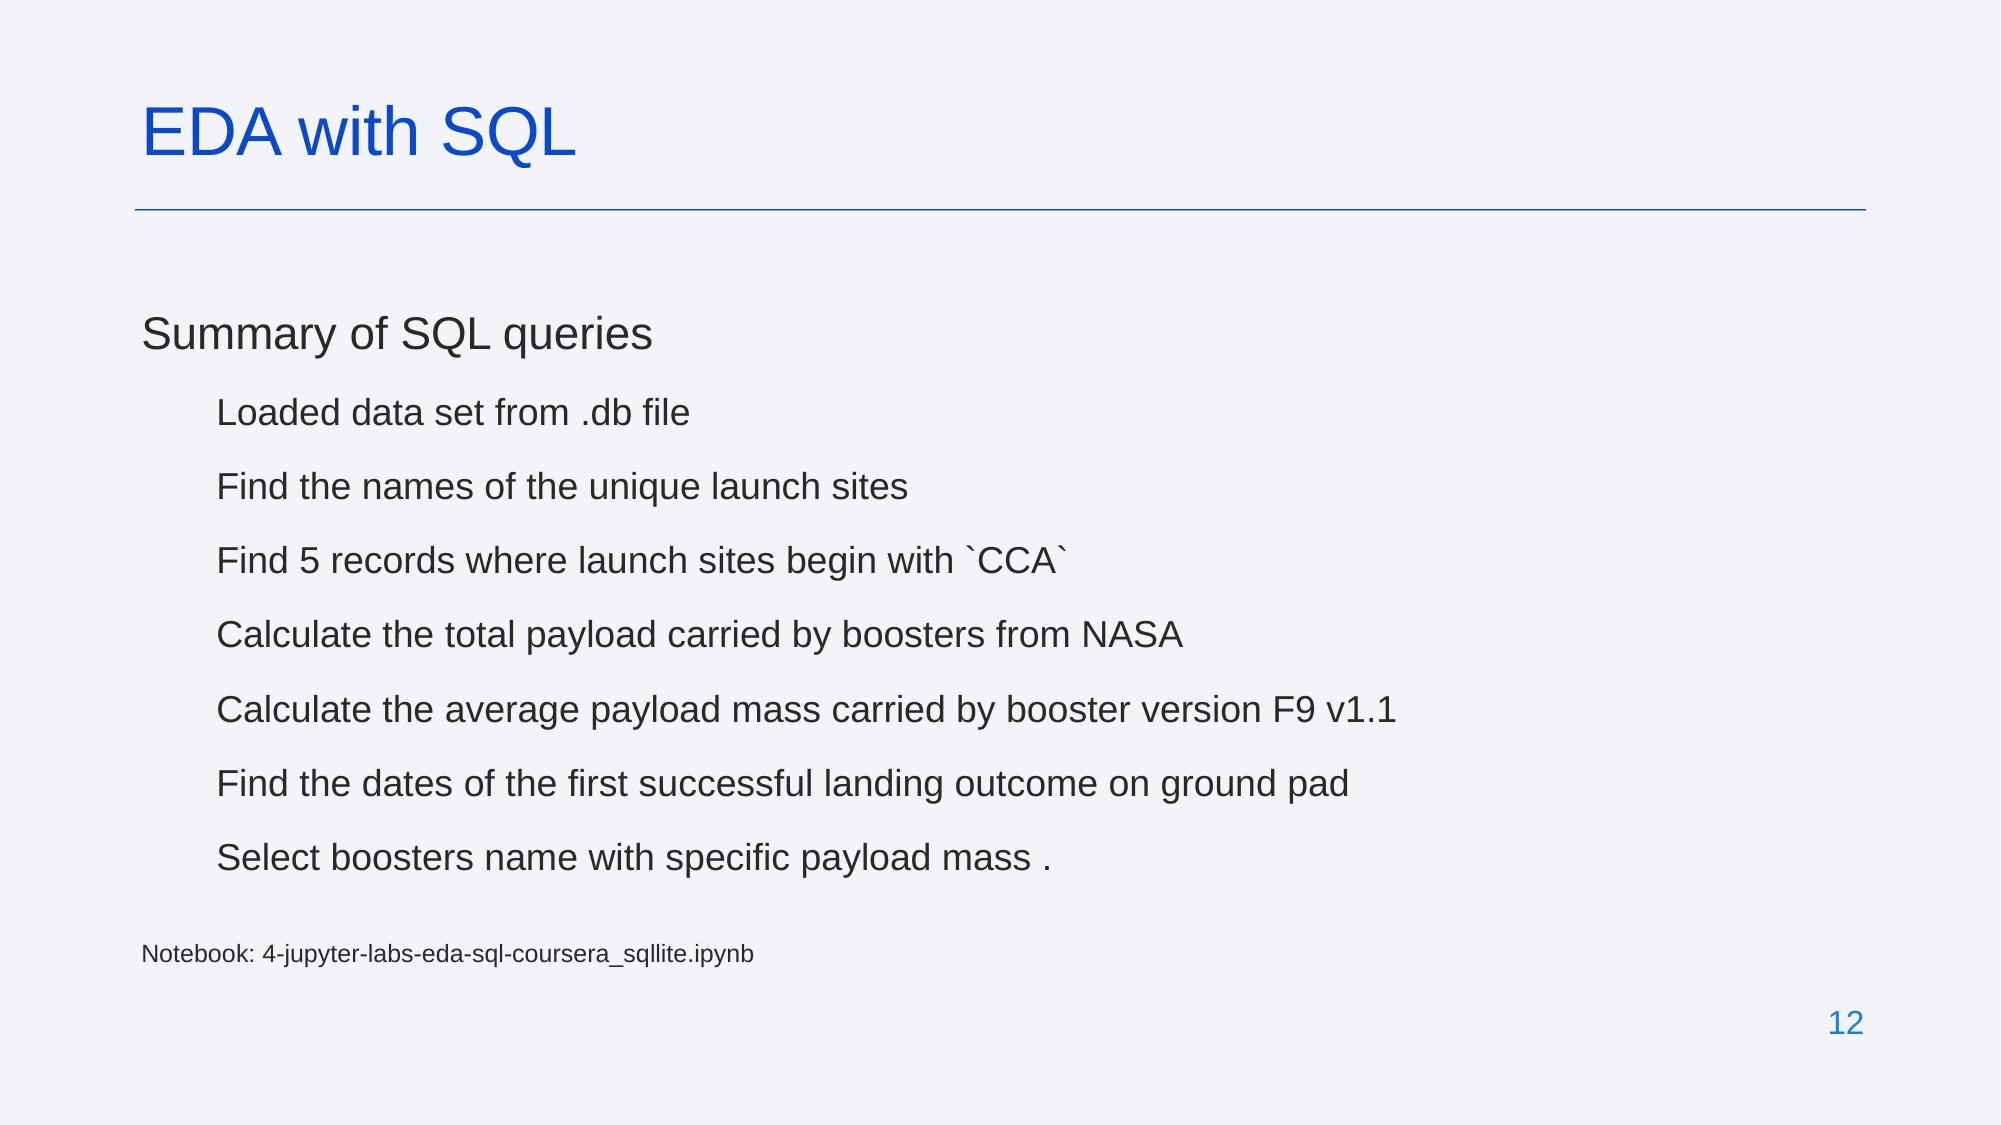

EDA with SQL
Summary of SQL queries
Loaded data set from .db file
Find the names of the unique launch sites
Find 5 records where launch sites begin with `CCA`
Calculate the total payload carried by boosters from NASA
Calculate the average payload mass carried by booster version F9 v1.1
Find the dates of the first successful landing outcome on ground pad
Select boosters name with specific payload mass .

Notebook: 4-jupyter-labs-eda-sql-coursera_sqllite.ipynb
12